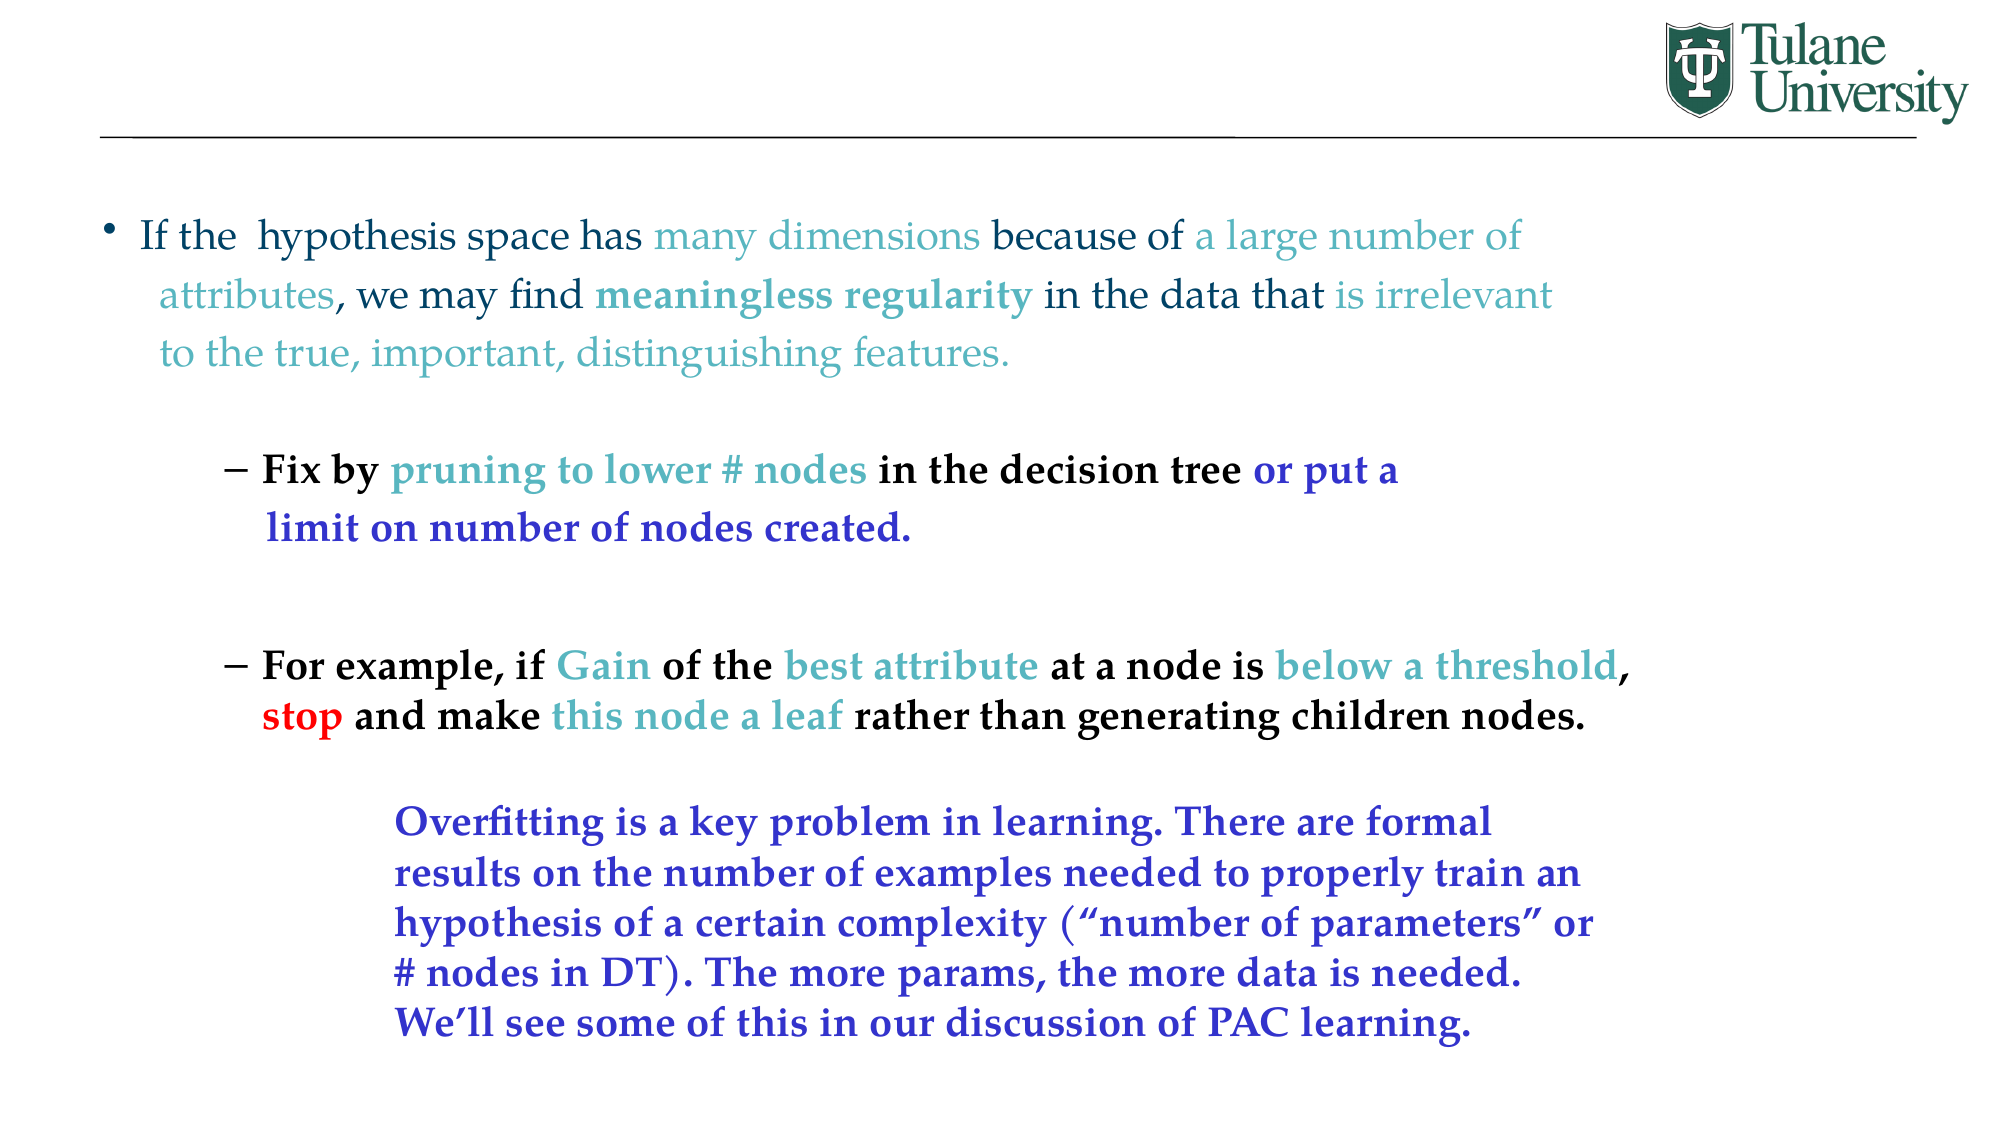

If the  hypothesis space has many dimensions because of a large number of
attributes, we may find meaningless regularity in the data that is irrelevant
to the true, important, distinguishing features.

Fix by pruning to lower # nodes in the decision tree or put a
    limit on number of nodes created.

For example, if Gain of the best attribute at a node is below a threshold, stop and make this node a leaf rather than generating children nodes.
Overfitting is a key problem in learning. There are formal results on the number of examples needed to properly train an hypothesis of a certain complexity (“number of parameters” or # nodes in DT). The more params, the more data is needed. We’ll see some of this in our discussion of PAC learning.